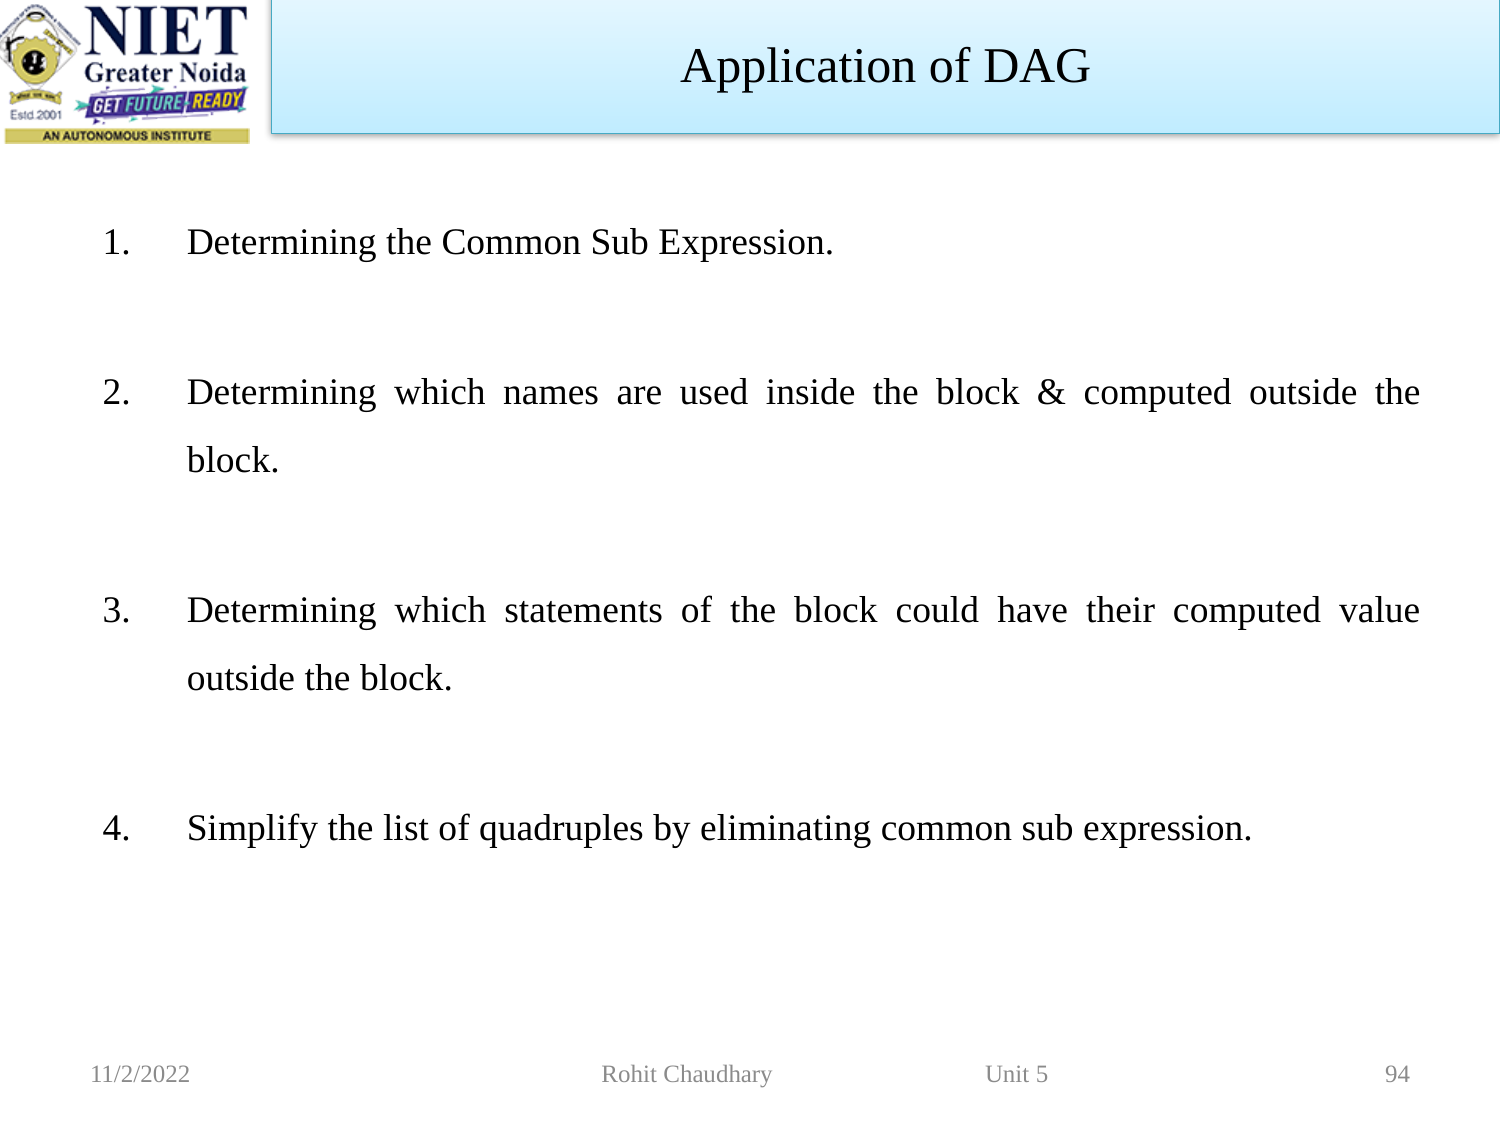

Application of DAG
Determining the Common Sub Expression.

Determining which names are used inside the block & computed outside the block.

Determining which statements of the block could have their computed value outside the block.

Simplify the list of quadruples by eliminating common sub expression.

11/2/2022
Rohit Chaudhary                                  Unit 5
94